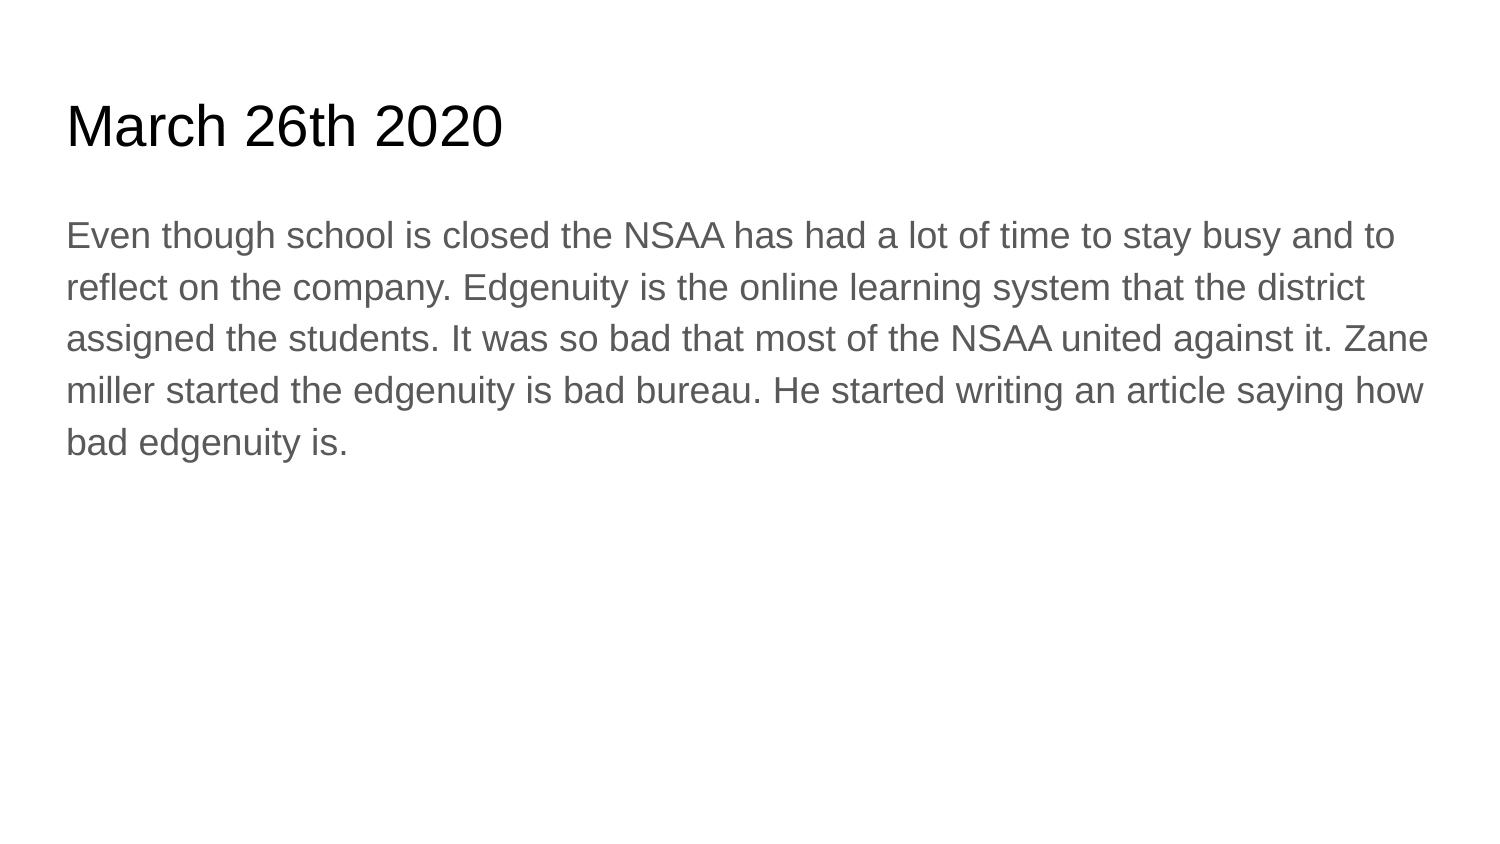

# March 26th 2020
Even though school is closed the NSAA has had a lot of time to stay busy and to reflect on the company. Edgenuity is the online learning system that the district assigned the students. It was so bad that most of the NSAA united against it. Zane miller started the edgenuity is bad bureau. He started writing an article saying how bad edgenuity is.